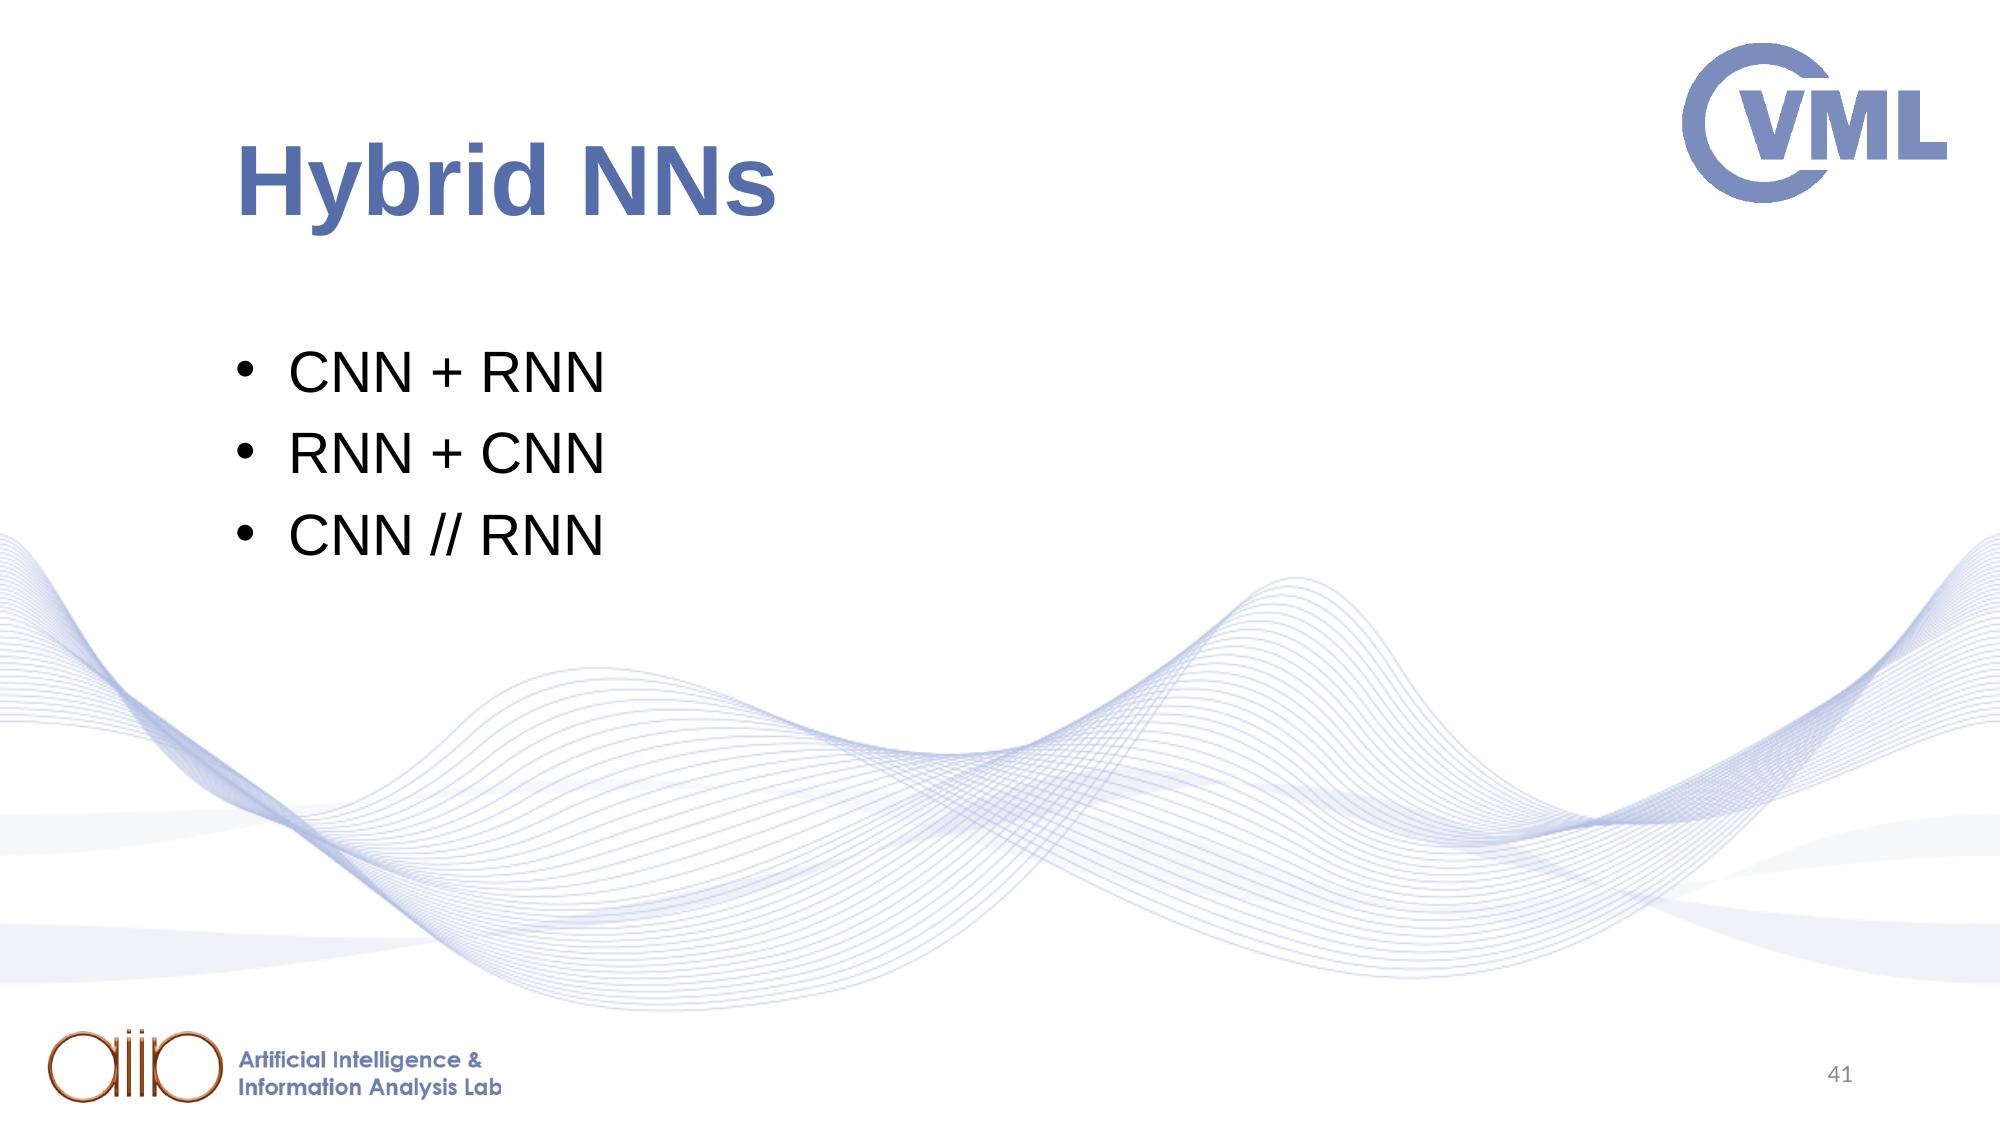

# Hybrid NNs
CNN + RNN
RNN + CNN
CNN // RNN
41